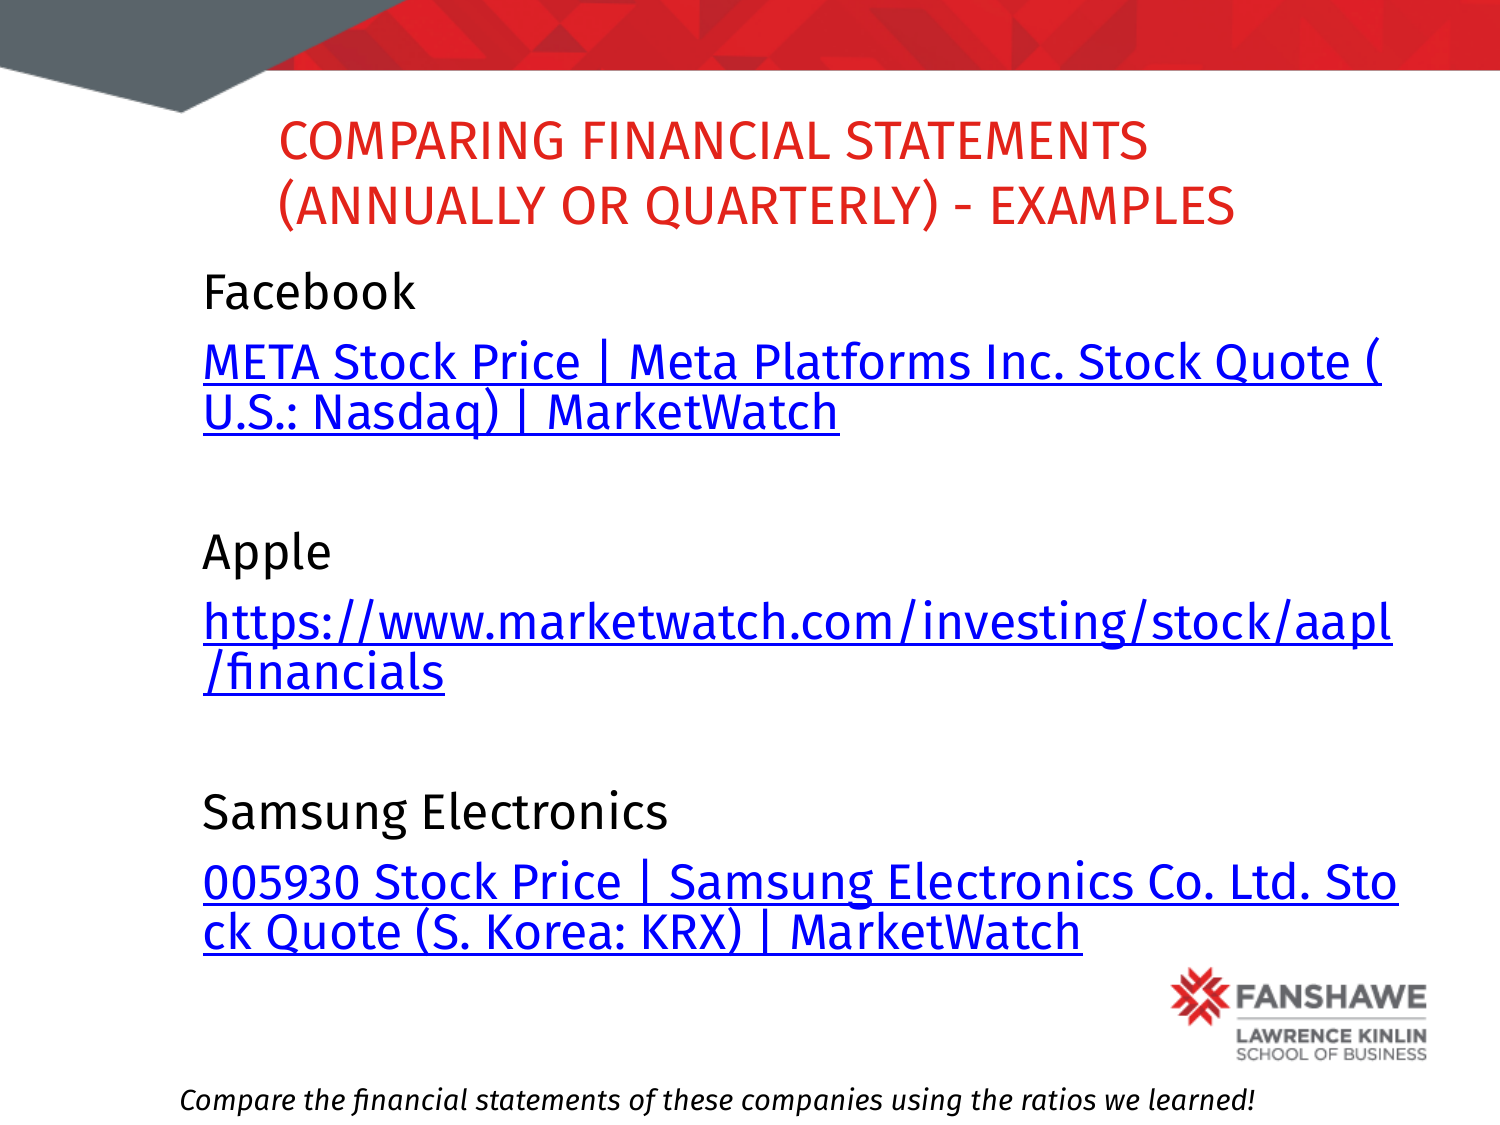

# Comparing financial statements (Annually or Quarterly) - examples
Facebook
META Stock Price | Meta Platforms Inc. Stock Quote (U.S.: Nasdaq) | MarketWatch

Apple
https://www.marketwatch.com/investing/stock/aapl/financials

Samsung Electronics
005930 Stock Price | Samsung Electronics Co. Ltd. Stock Quote (S. Korea: KRX) | MarketWatch

Compare the financial statements of these companies using the ratios we learned!